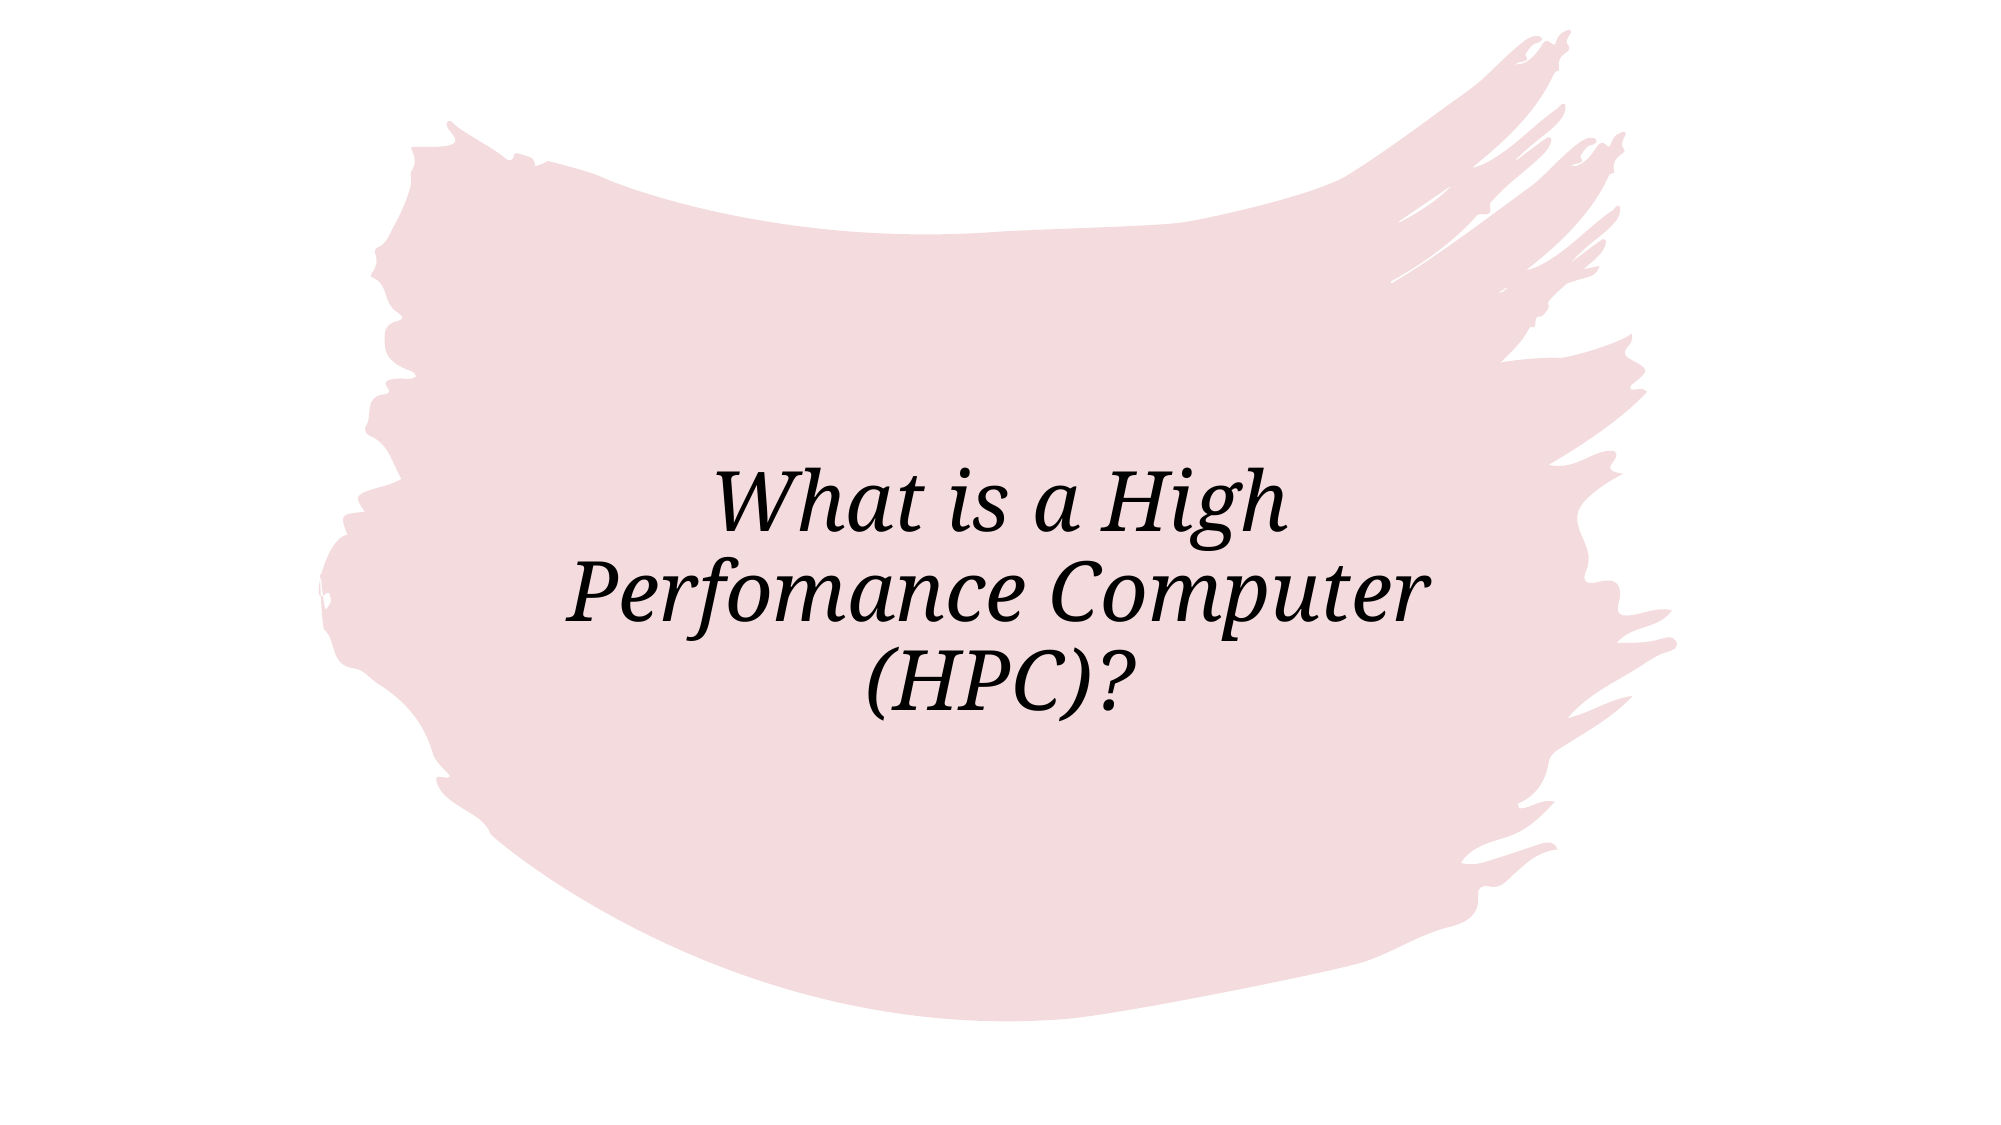

# What is a High Perfomance Computer (HPC)?